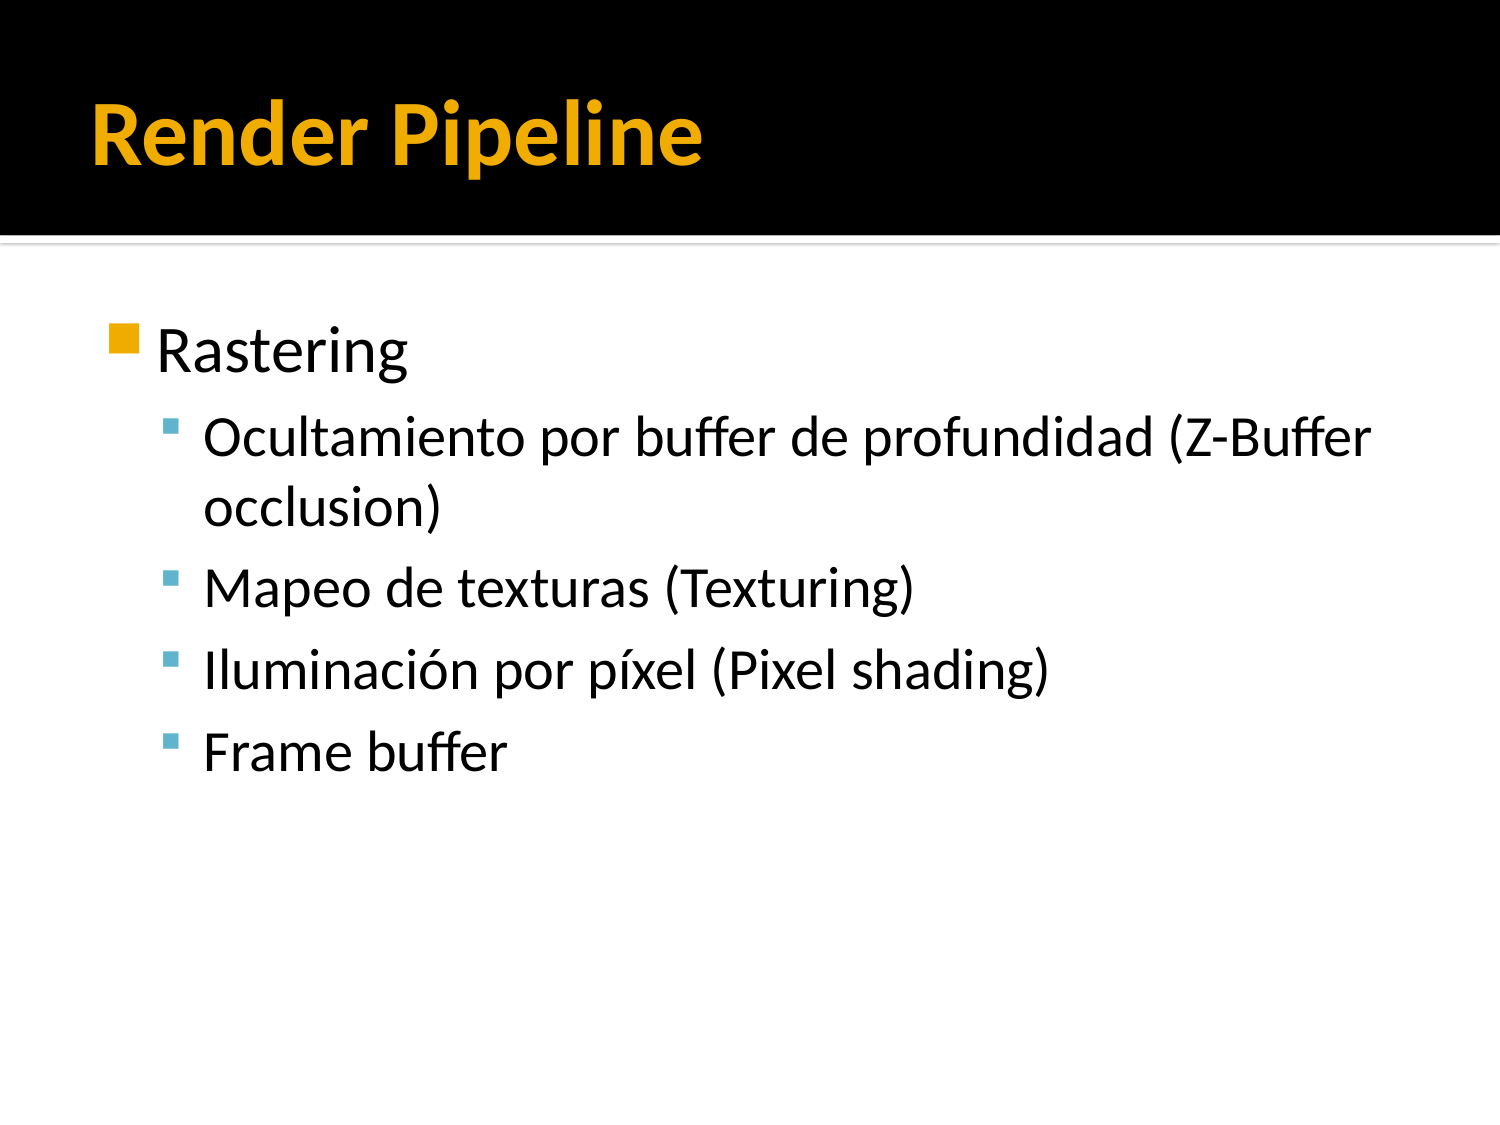

# Render Pipeline
Rastering
Ocultamiento por buffer de profundidad (Z-Buffer occlusion)
Mapeo de texturas (Texturing)
Iluminación por píxel (Pixel shading)
Frame buffer